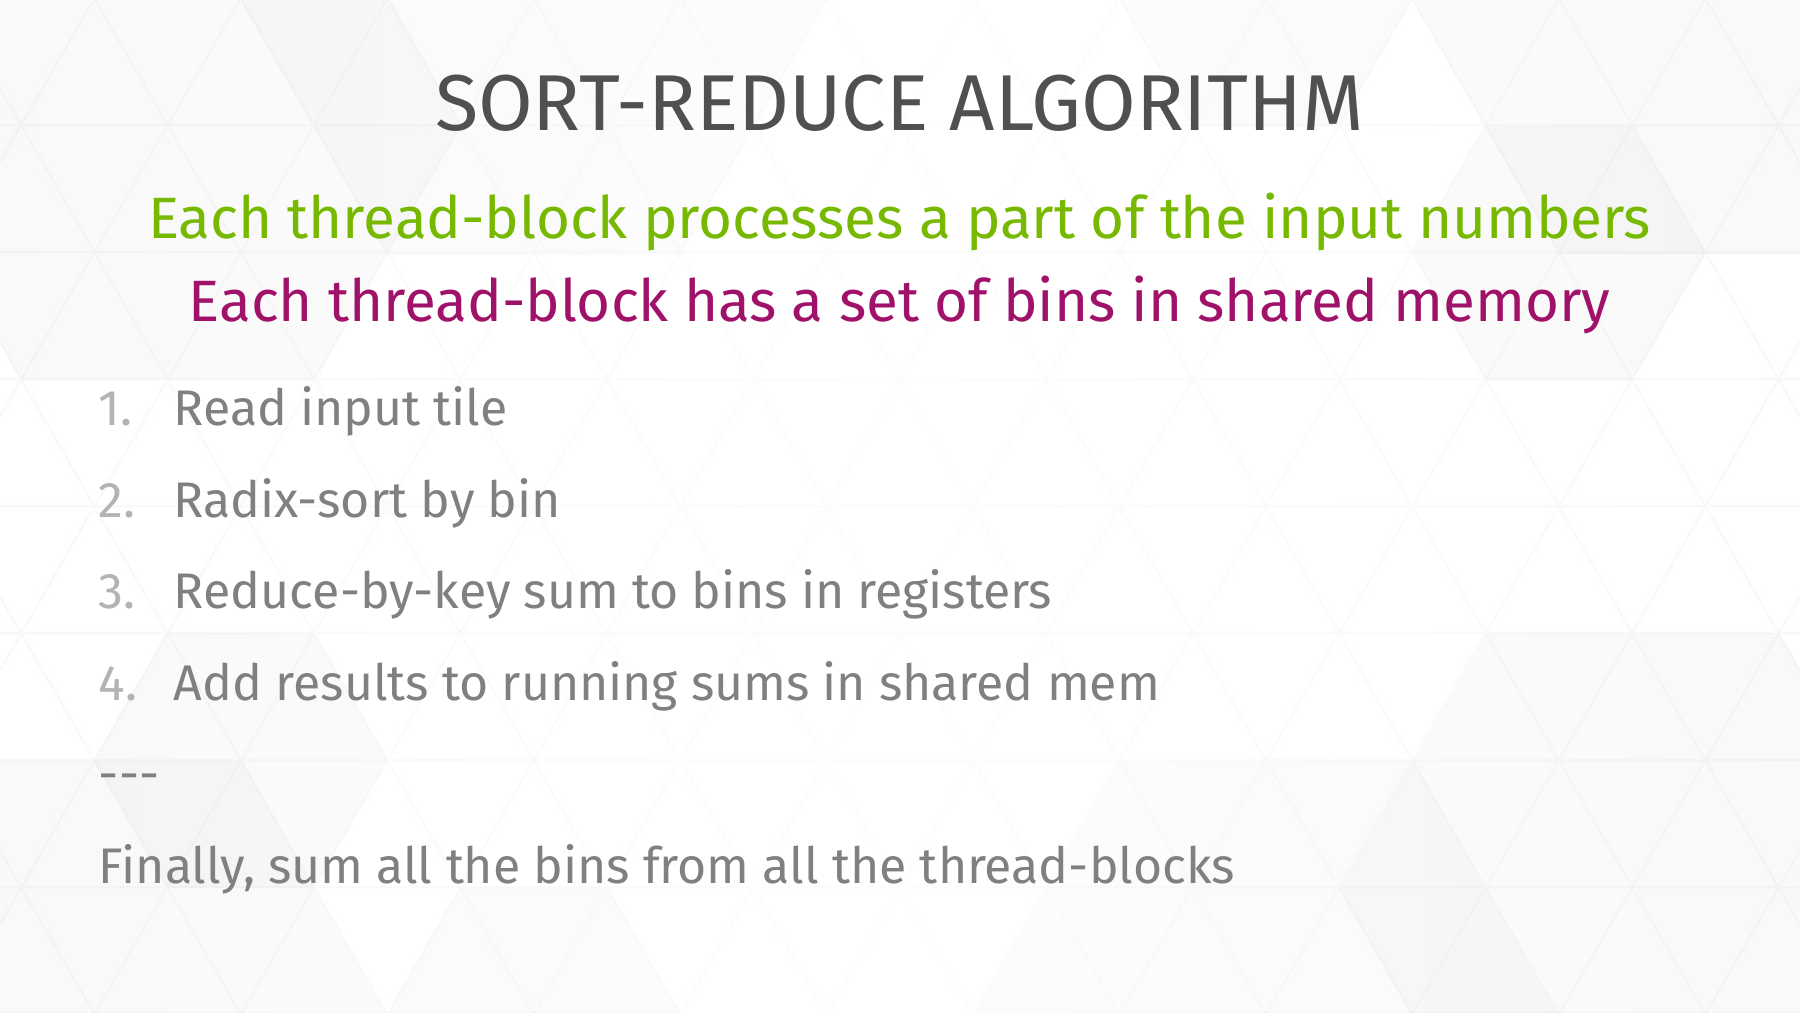

# Sort-reduce Algorithm
Each thread-block processes a part of the input numbers
Each thread-block has a set of bins in shared memory
Read input tile
Radix-sort by bin
Reduce-by-key sum to bins in registers
Add results to running sums in shared mem
---
Finally, sum all the bins from all the thread-blocks